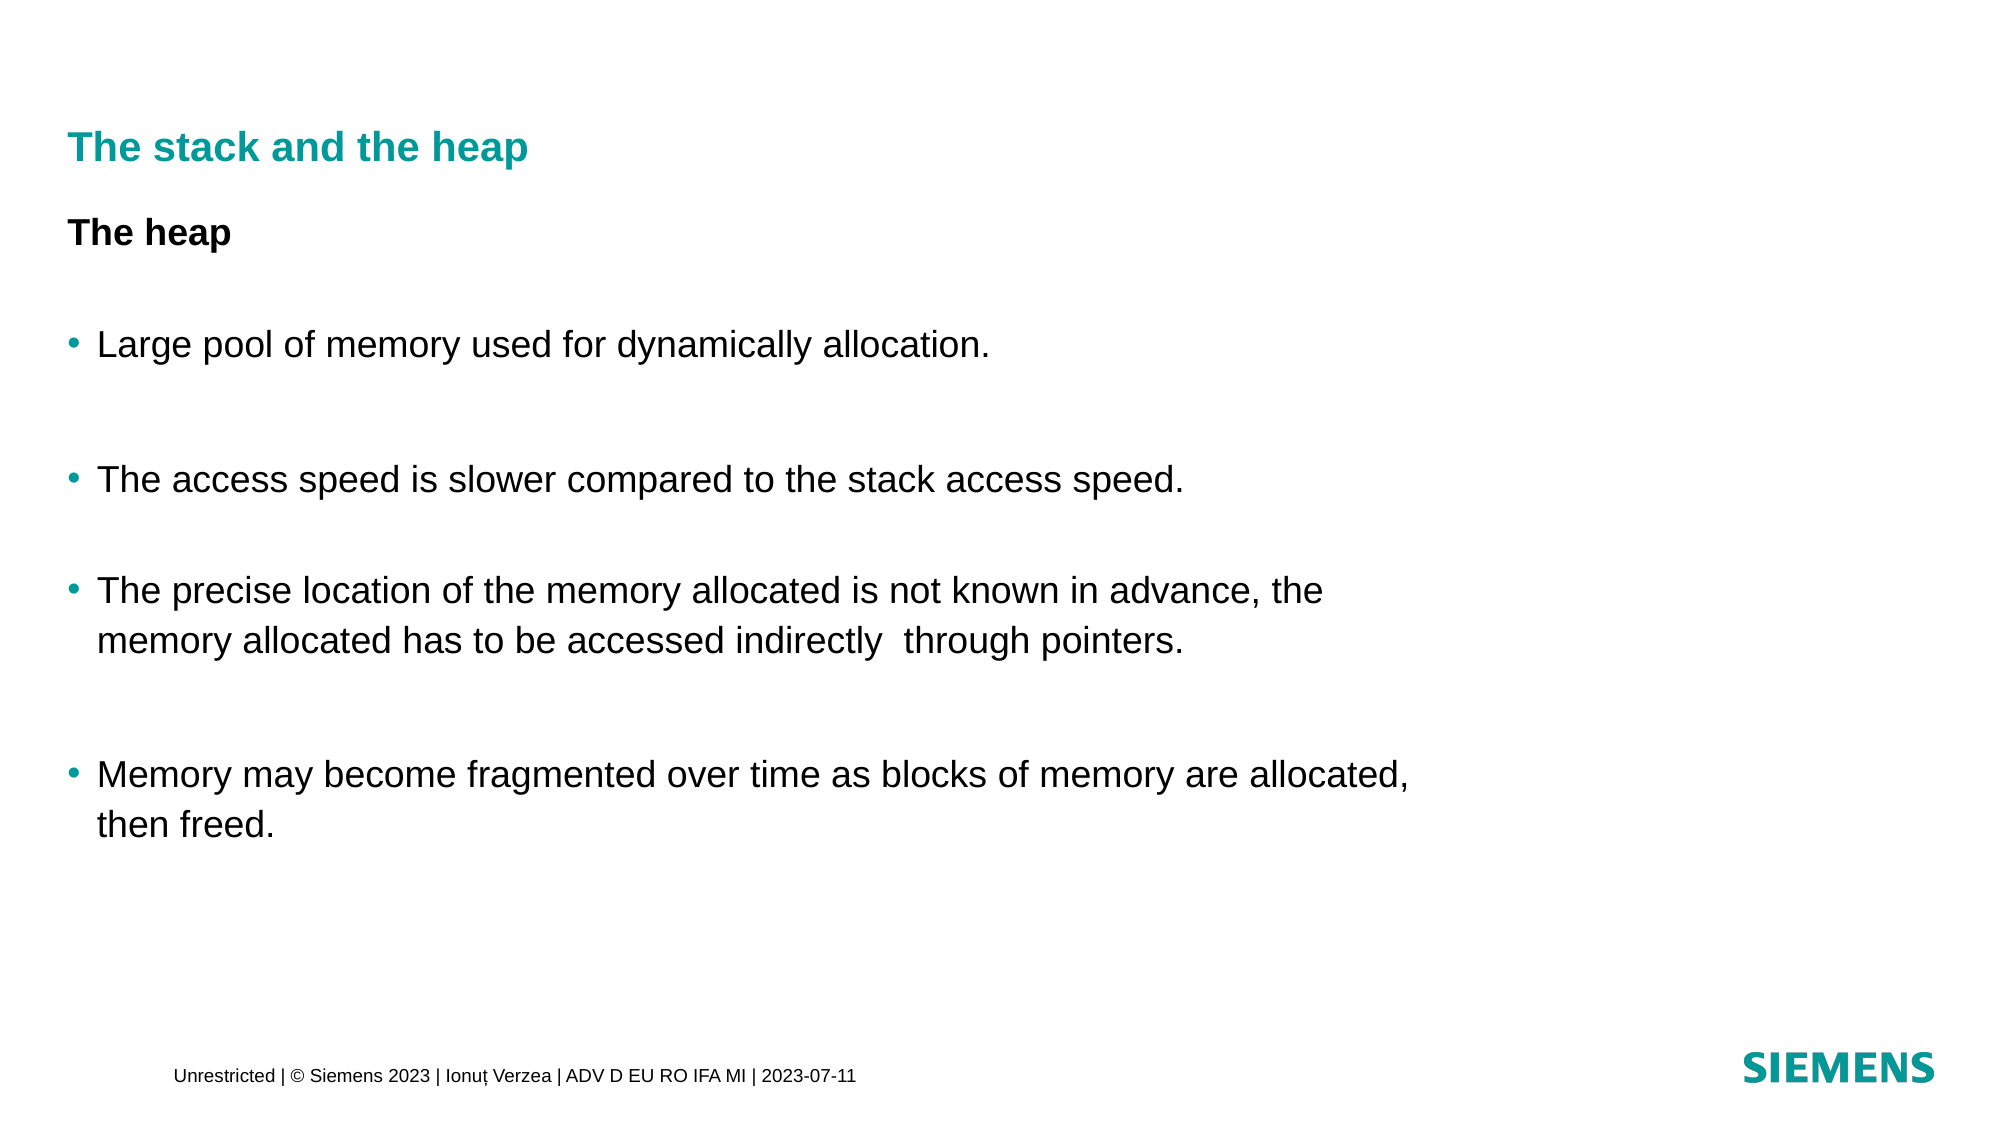

# The stack and the heap
The heap

Large pool of memory used for dynamically allocation.

The access speed is slower compared to the stack access speed.

The precise location of the memory allocated is not known in advance, the memory allocated has to be accessed indirectly  through pointers.

Memory may become fragmented over time as blocks of memory are allocated, then freed.

Unrestricted | © Siemens 2023 | Ionuț Verzea | ADV D EU RO IFA MI | 2023-07-11